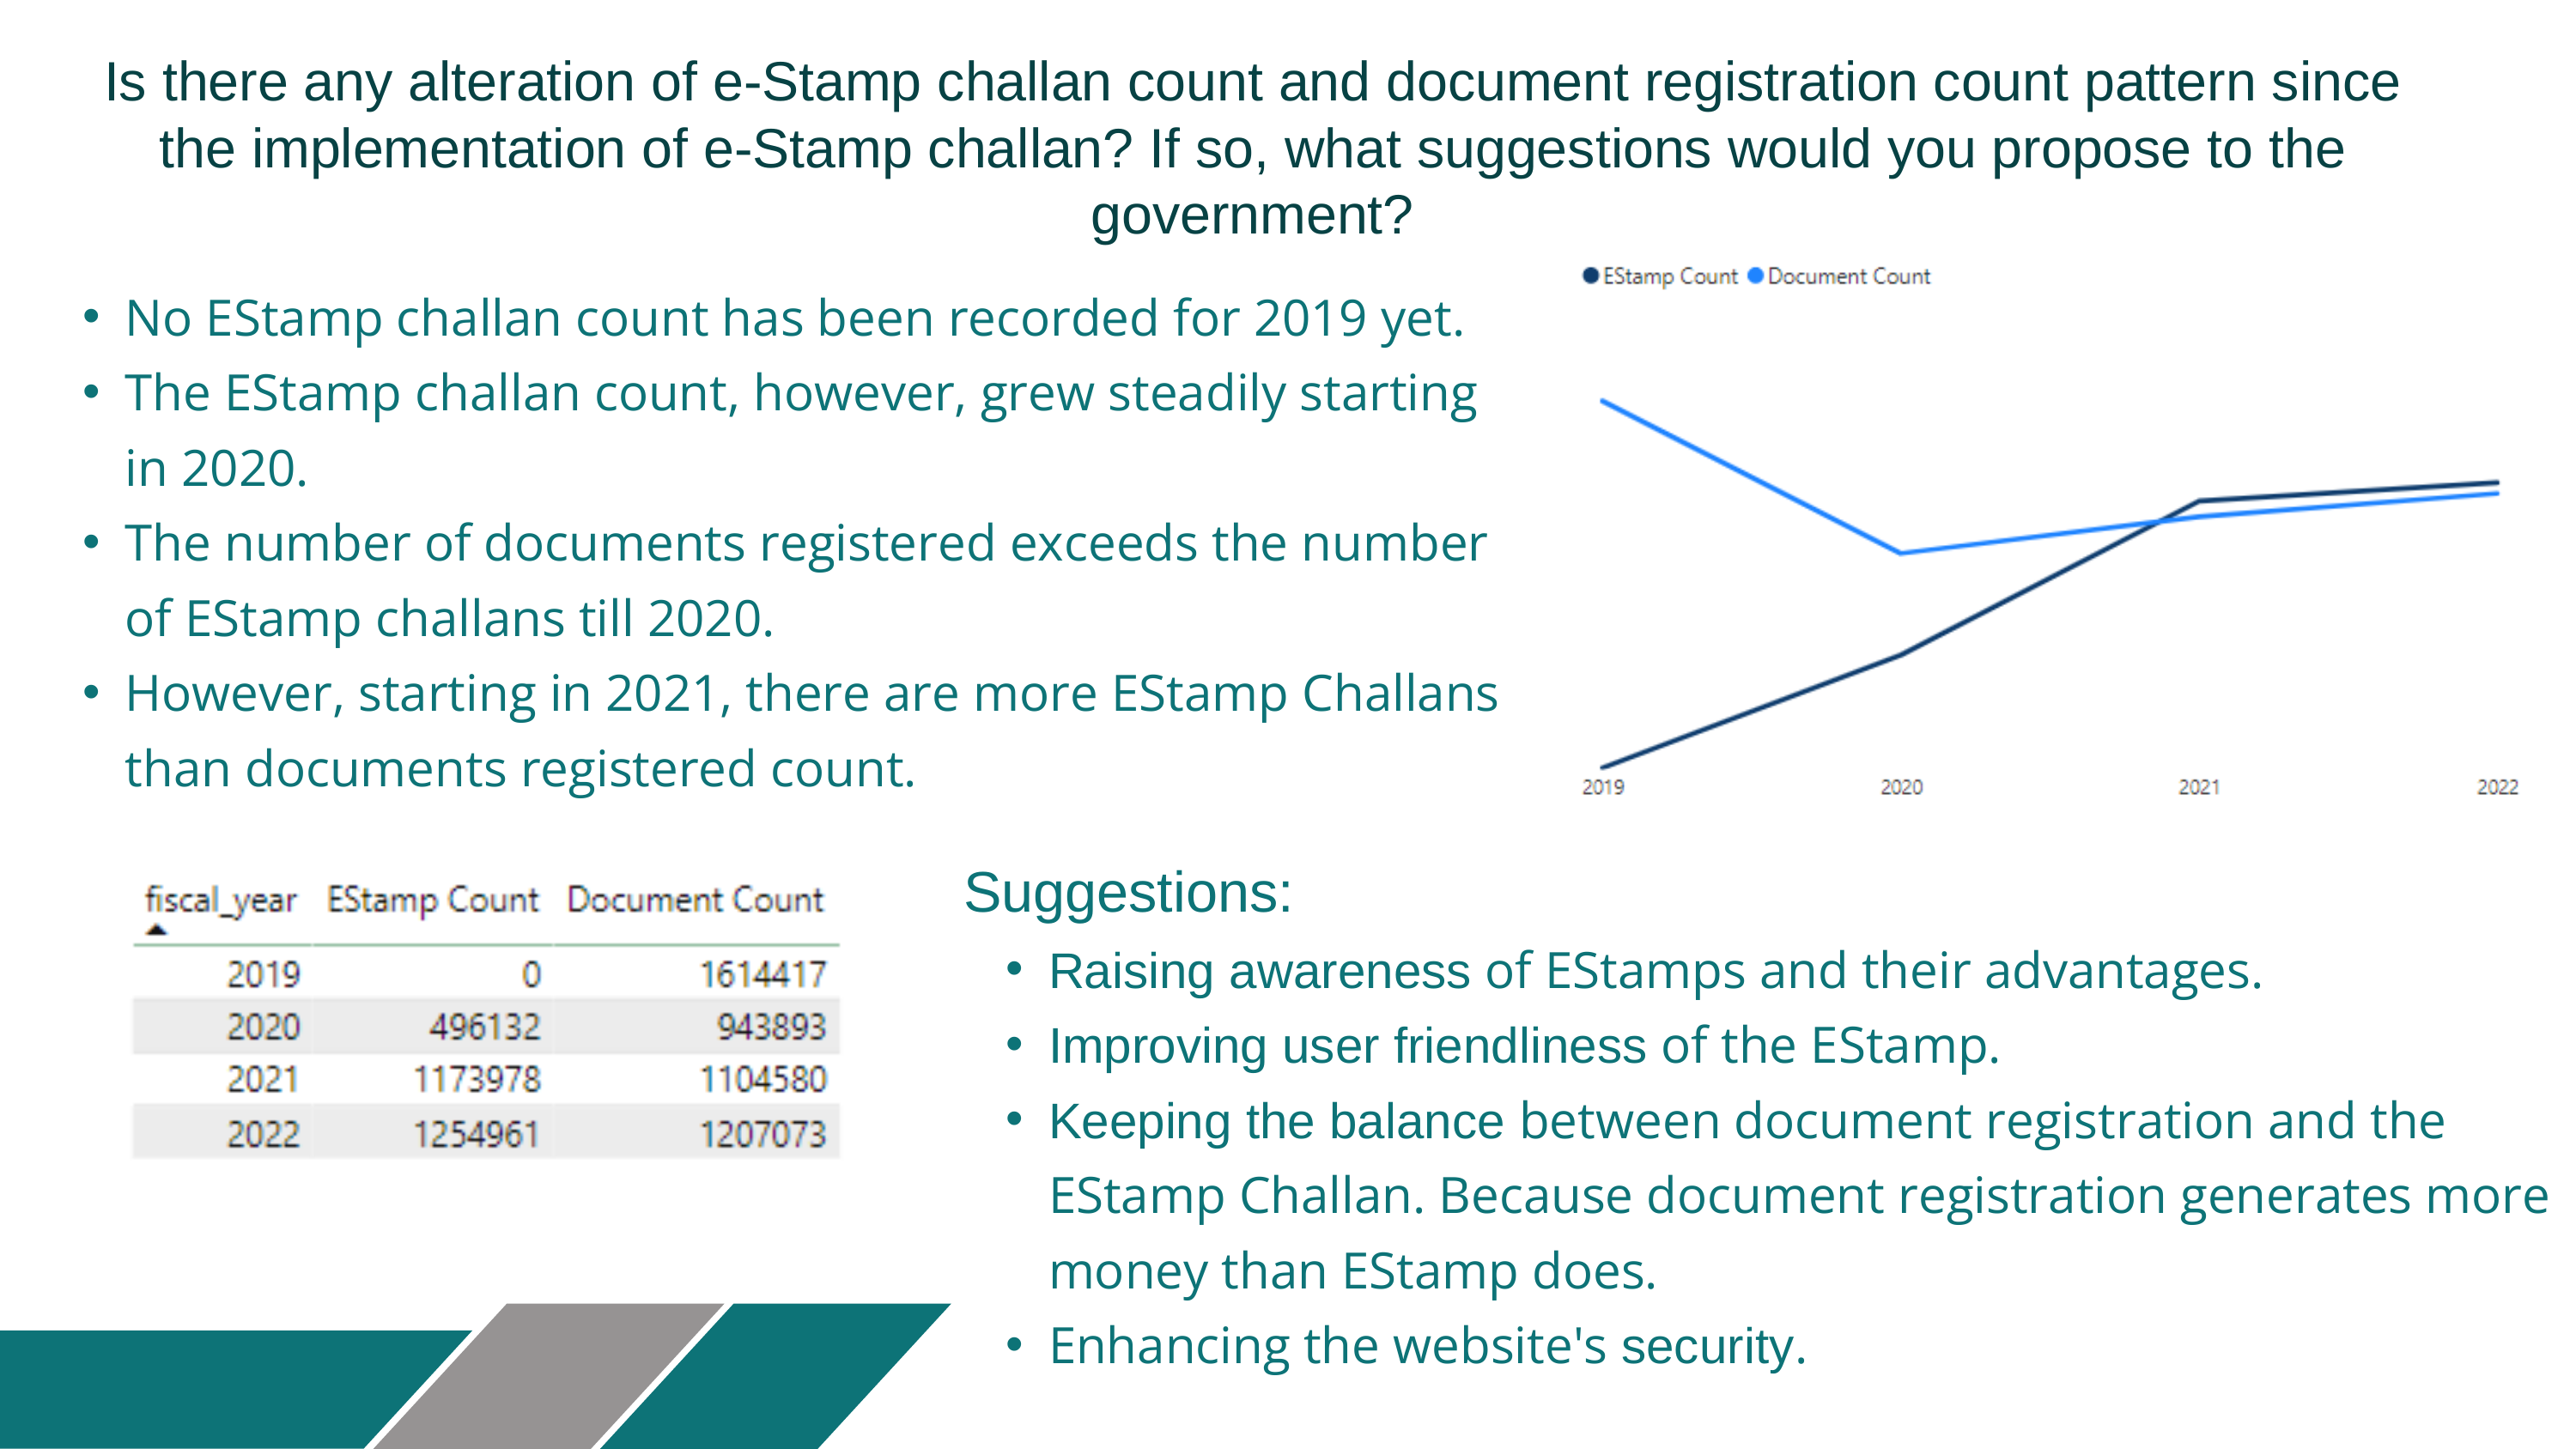

Is there any alteration of e-Stamp challan count and document registration count pattern since the implementation of e-Stamp challan? If so, what suggestions would you propose to the government?

No EStamp challan count has been recorded for 2019 yet.
The EStamp challan count, however, grew steadily starting in 2020.
The number of documents registered exceeds the number of EStamp challans till 2020.
However, starting in 2021, there are more EStamp Challans than documents registered count.

Suggestions:
Raising awareness of EStamps and their advantages.
Improving user friendliness of the EStamp.
Keeping the balance between document registration and the EStamp Challan. Because document registration generates more money than EStamp does.
Enhancing the website's security.